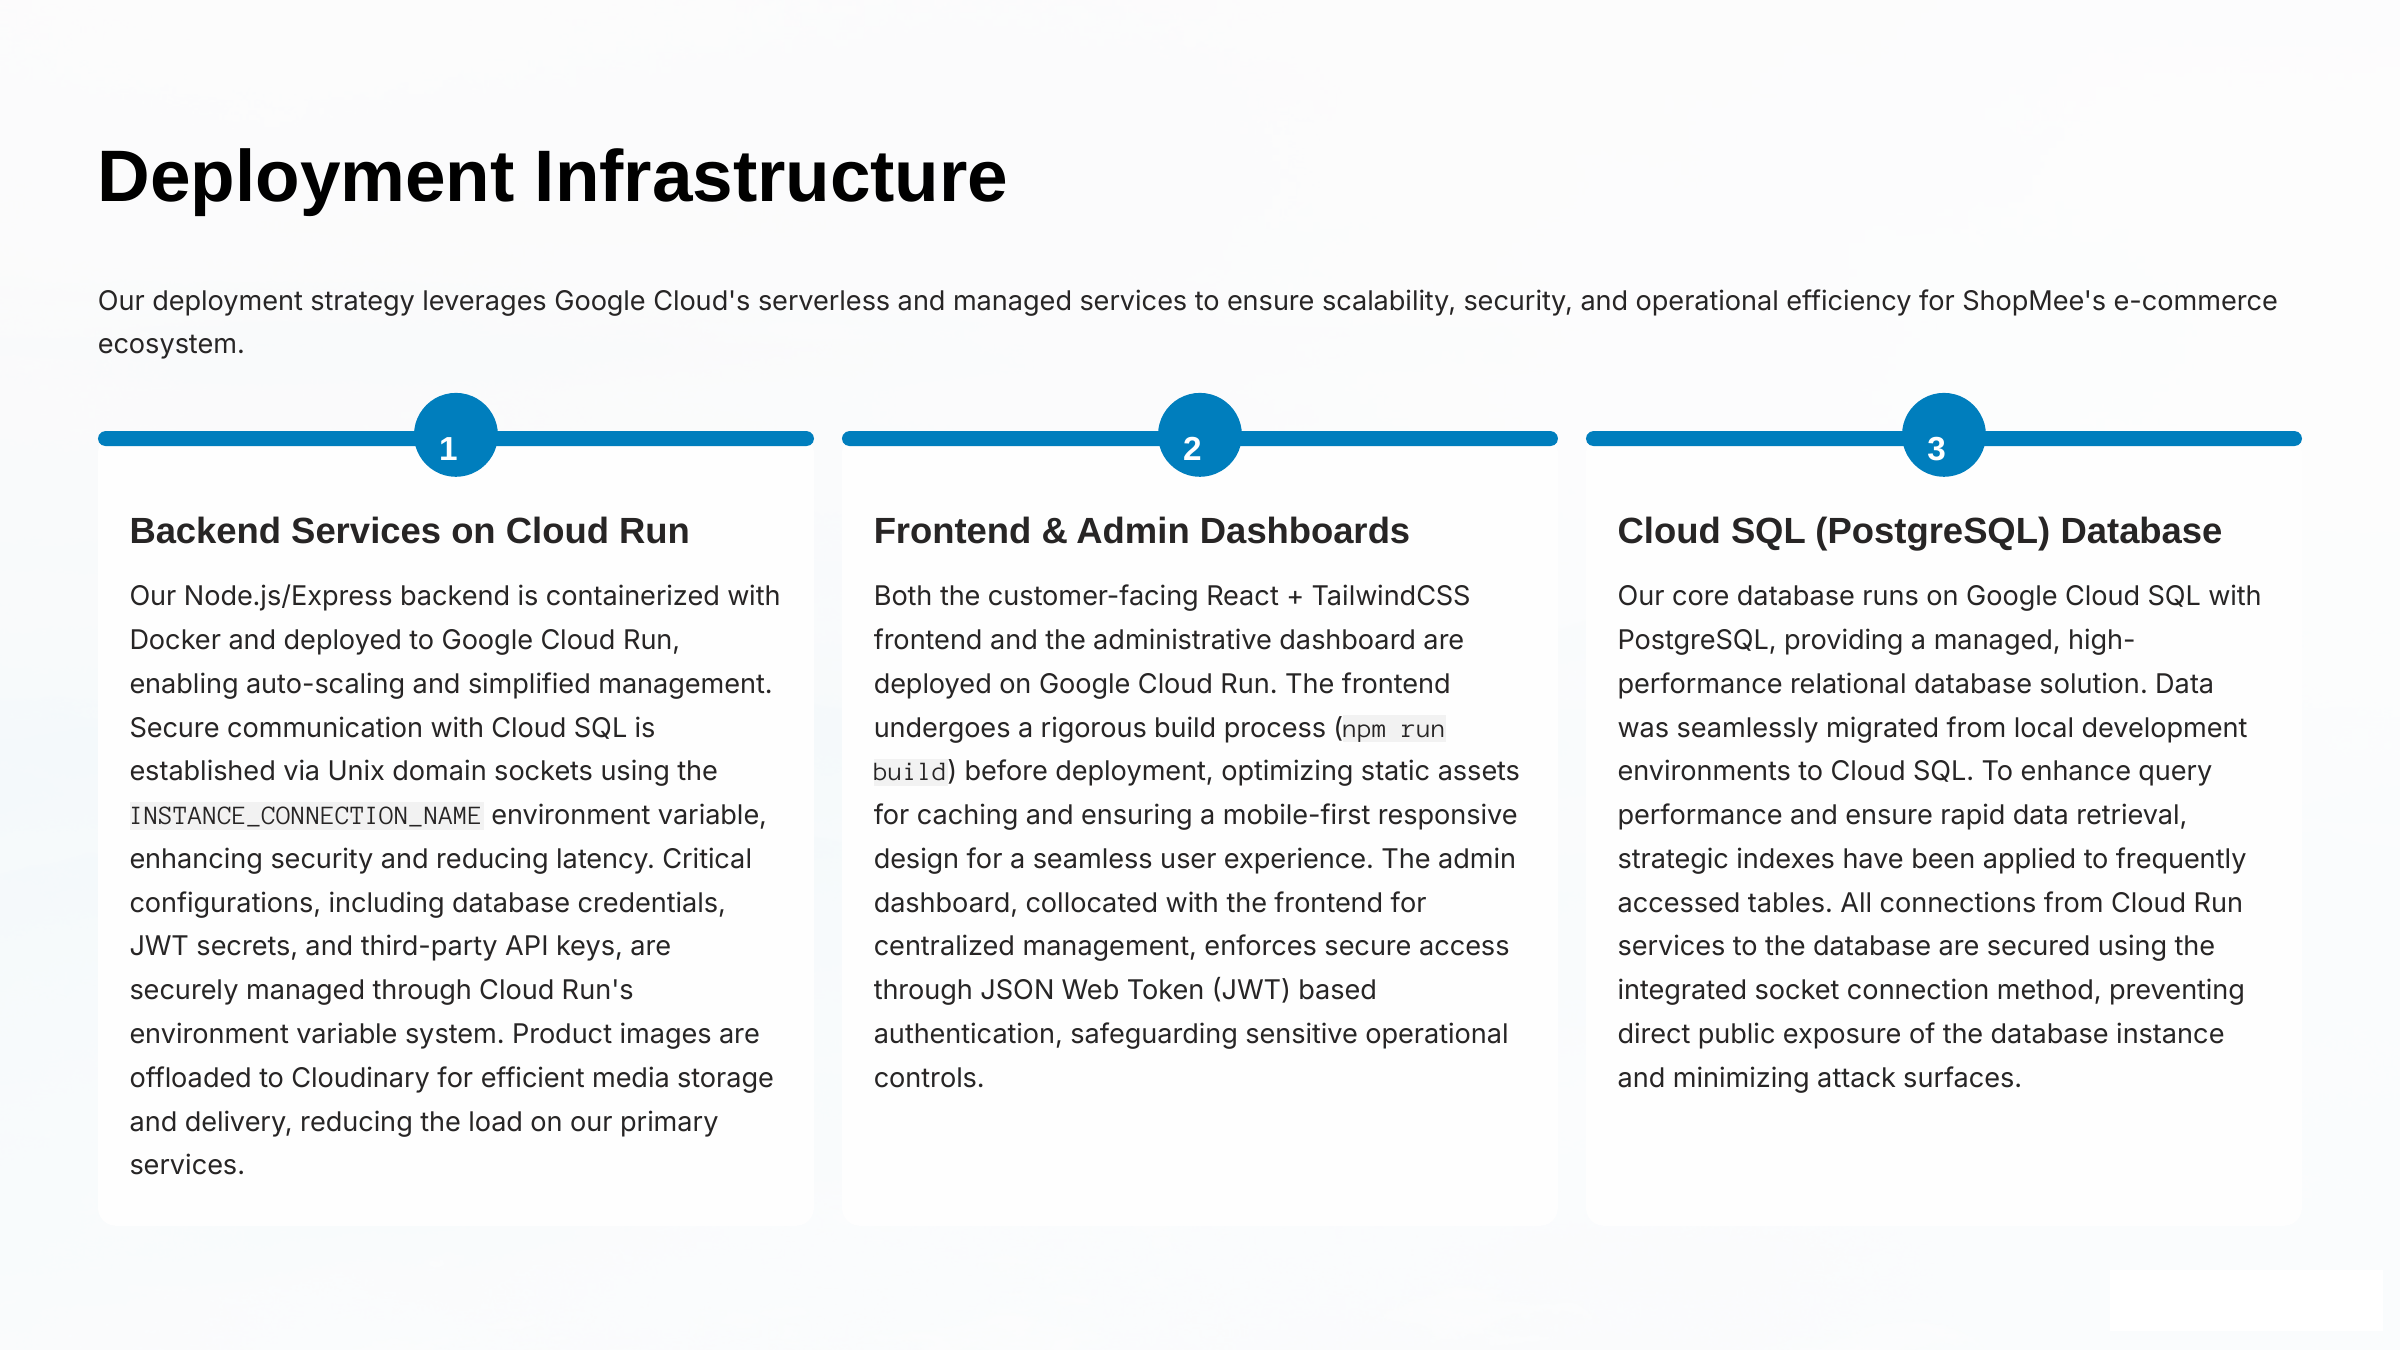

Deployment Infrastructure
Our deployment strategy leverages Google Cloud's serverless and managed services to ensure scalability, security, and operational efficiency for ShopMee's e-commerce ecosystem.

1
2
3

Backend Services on Cloud Run
Frontend & Admin Dashboards
Cloud SQL (PostgreSQL) Database
Our Node.js/Express backend is containerized with Docker and deployed to Google Cloud Run, enabling auto-scaling and simplified management. Secure communication with Cloud SQL is established via Unix domain sockets using the INSTANCE_CONNECTION_NAME environment variable, enhancing security and reducing latency. Critical configurations, including database credentials, JWT secrets, and third-party API keys, are securely managed through Cloud Run's environment variable system. Product images are offloaded to Cloudinary for efficient media storage and delivery, reducing the load on our primary services.
Both the customer-facing React + TailwindCSS frontend and the administrative dashboard are deployed on Google Cloud Run. The frontend undergoes a rigorous build process (npm run build) before deployment, optimizing static assets for caching and ensuring a mobile-first responsive design for a seamless user experience. The admin dashboard, collocated with the frontend for centralized management, enforces secure access through JSON Web Token (JWT) based authentication, safeguarding sensitive operational controls.
Our core database runs on Google Cloud SQL with PostgreSQL, providing a managed, high-performance relational database solution. Data was seamlessly migrated from local development environments to Cloud SQL. To enhance query performance and ensure rapid data retrieval, strategic indexes have been applied to frequently accessed tables. All connections from Cloud Run services to the database are secured using the integrated socket connection method, preventing direct public exposure of the database instance and minimizing attack surfaces.